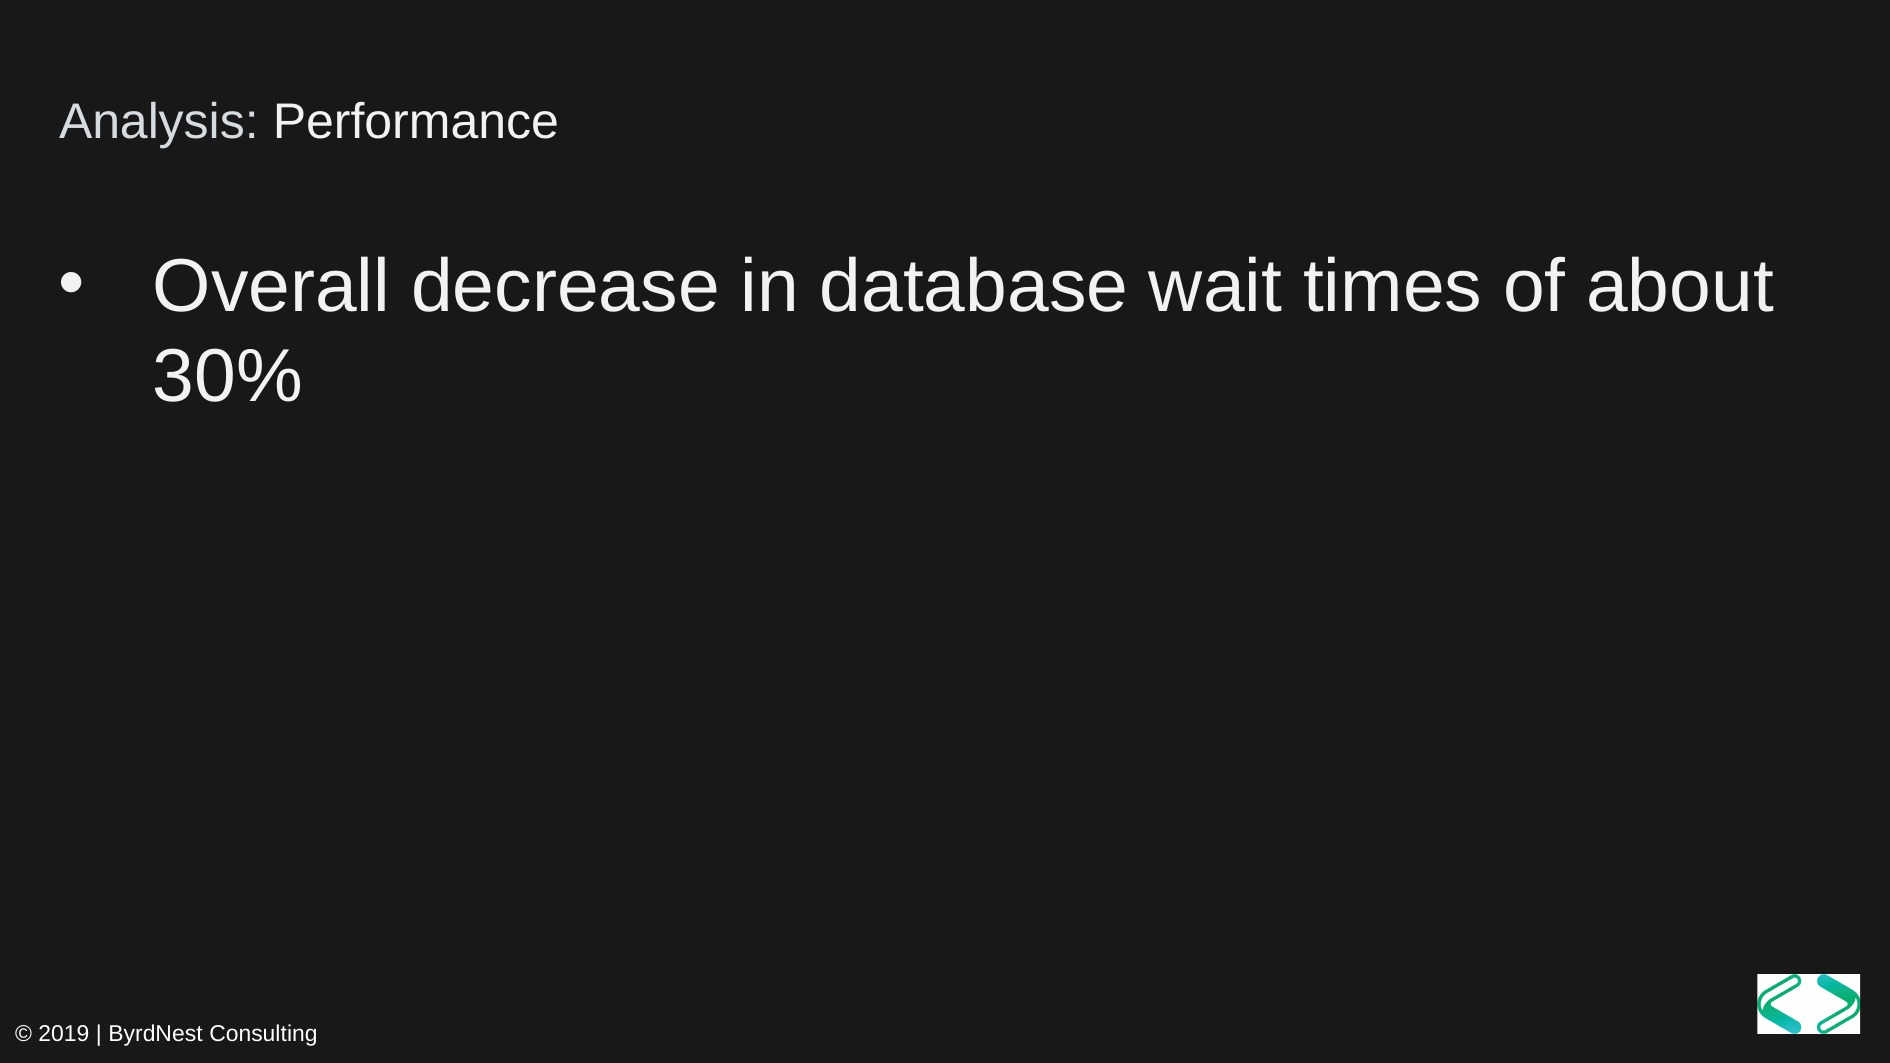

# Analysis: Performance
Overall decrease in database wait times of about 30%
© 2019 | ByrdNest Consulting